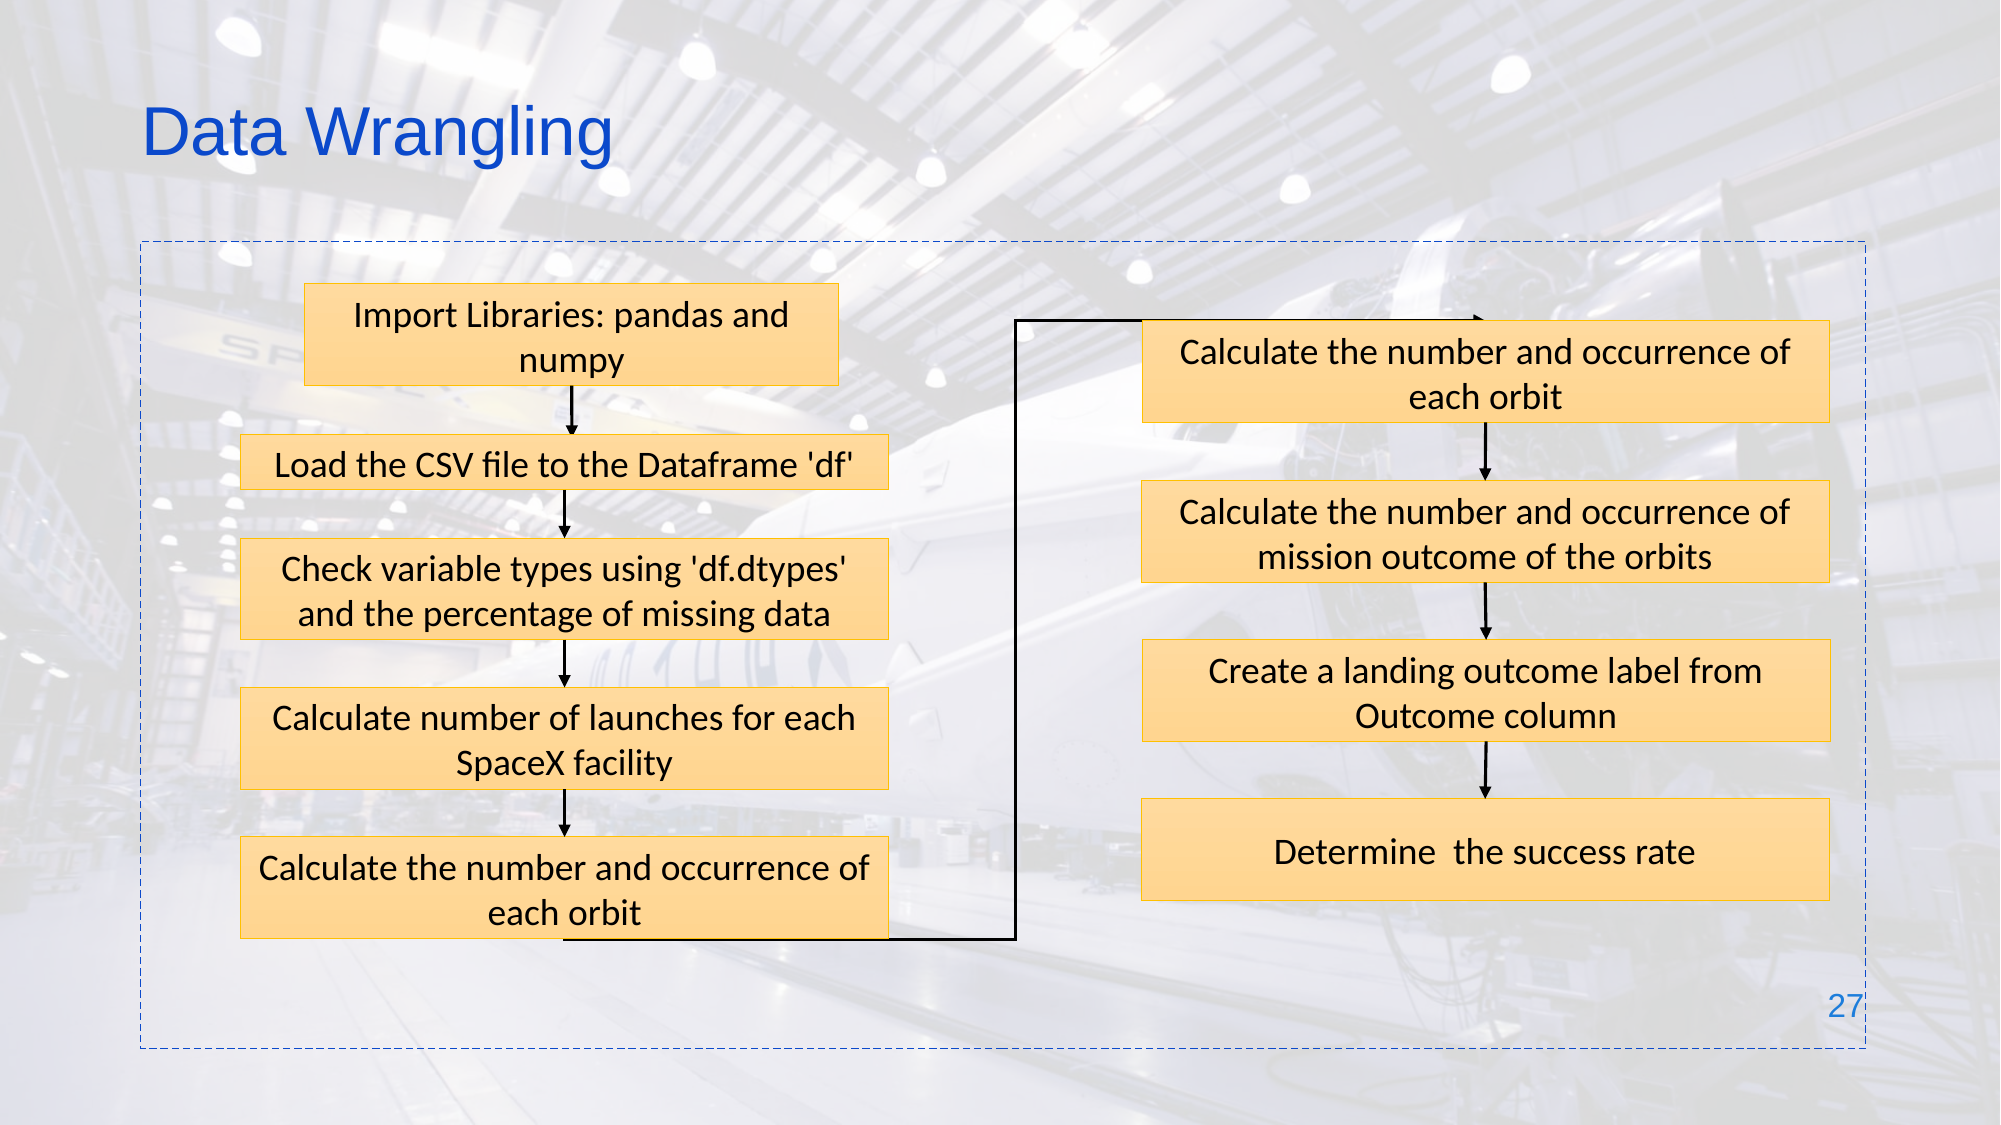

Data Wrangling

Import Libraries: pandas and numpy
Calculate the number and occurrence of each orbit
Load the CSV file to the Dataframe 'df'
Calculate the number and occurrence of mission outcome of the orbits
Check variable types using 'df.dtypes' and the percentage of missing data
Create a landing outcome label from Outcome column
Calculate number of launches for each SpaceX facility
Determine  the success rate
Calculate the number and occurrence of each orbit
27